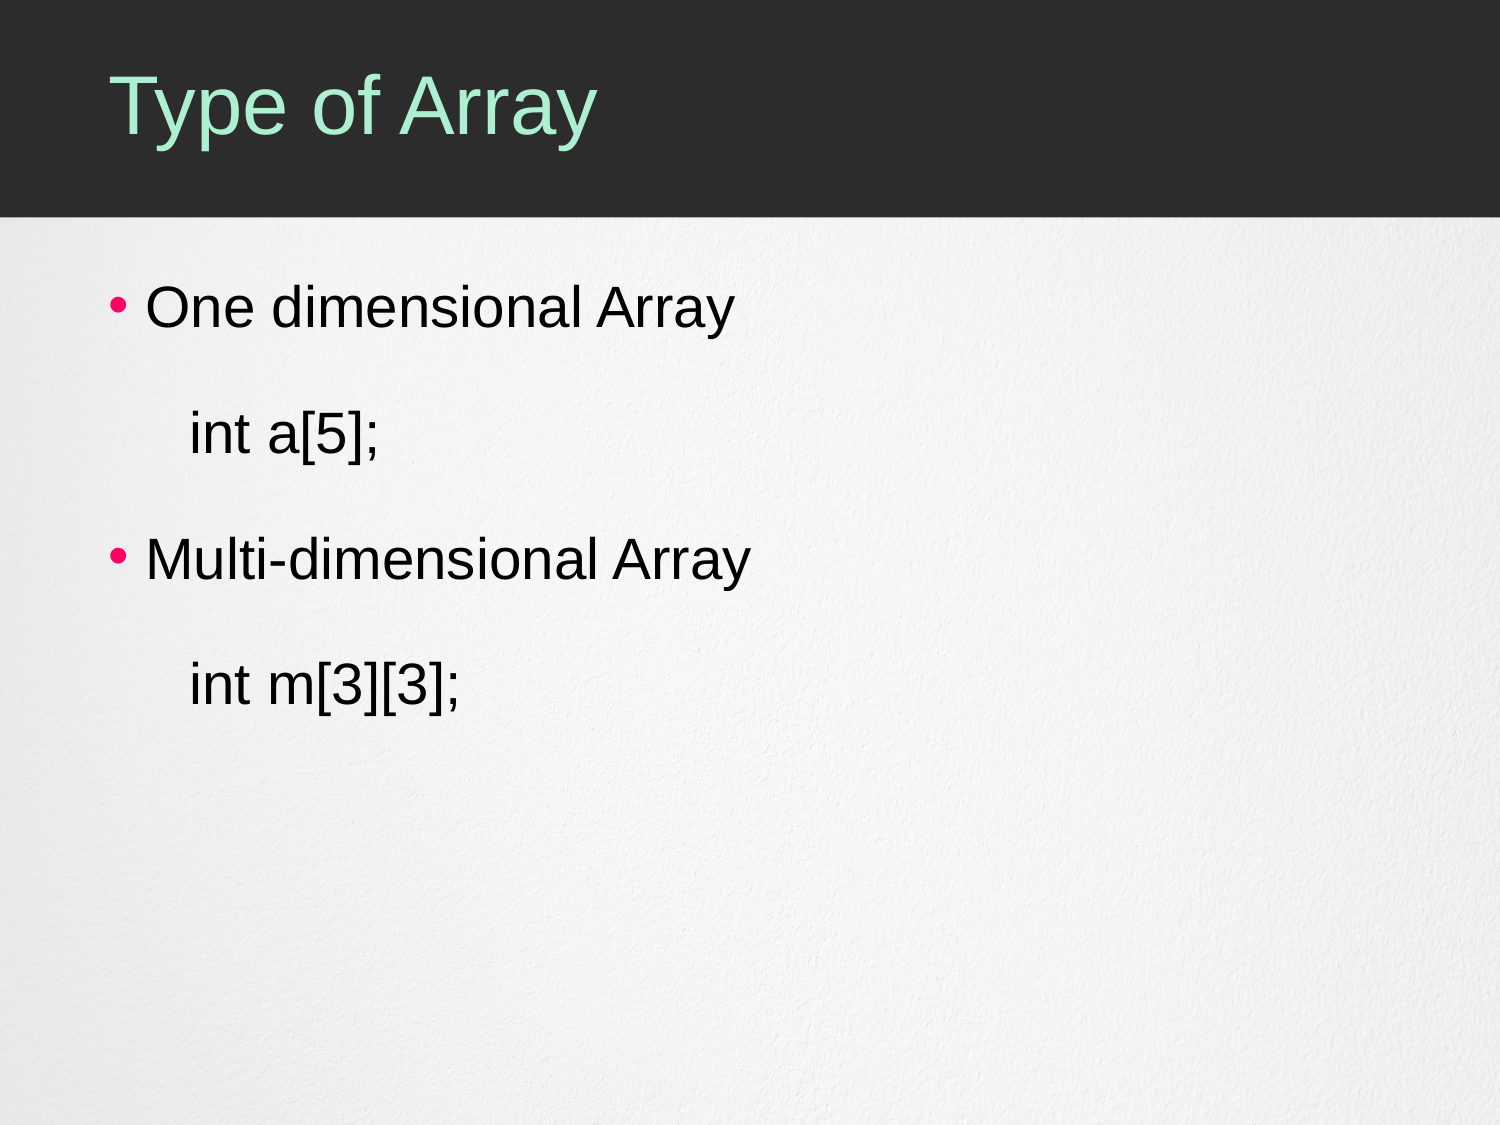

# Type of Array
One dimensional Array
     int a[5];
Multi-dimensional Array
     int m[3][3];